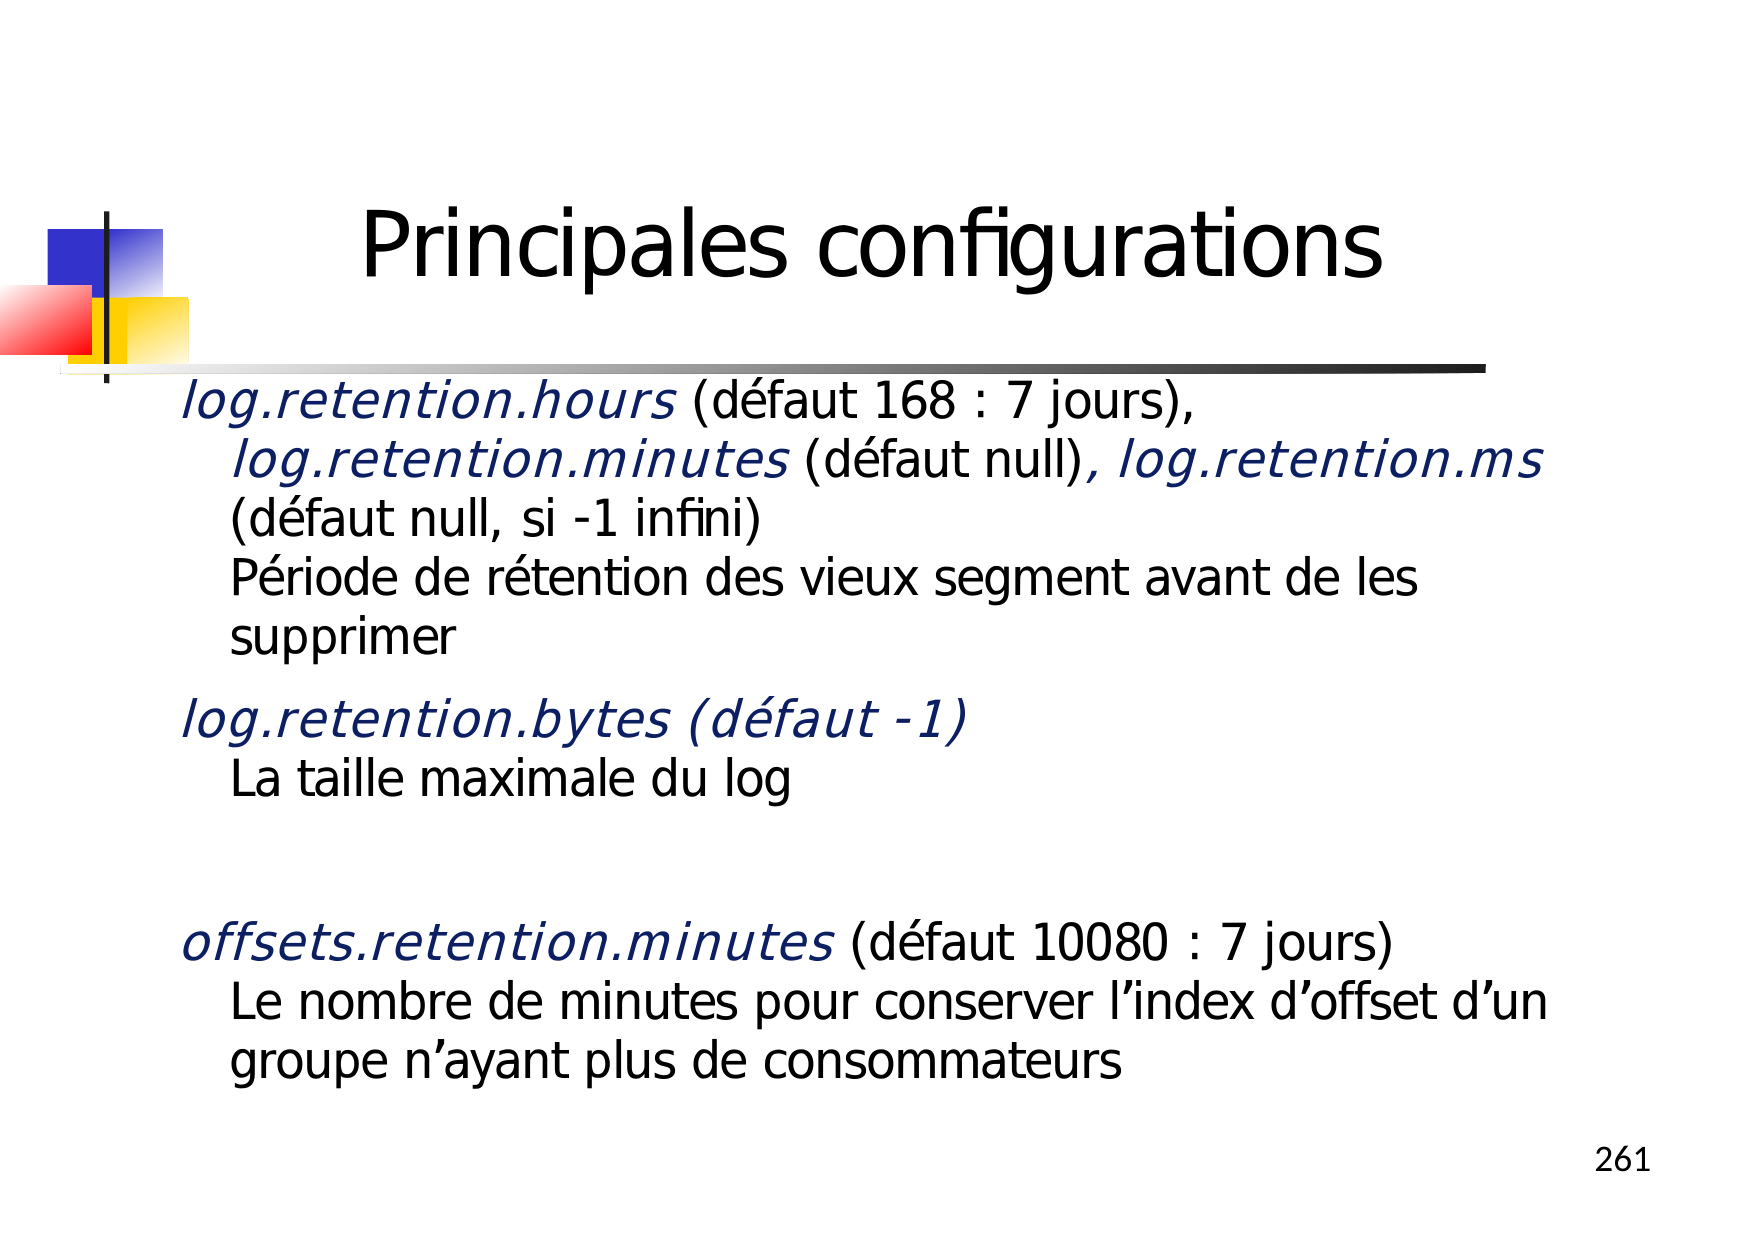

Principales configurations
log.retention.hours (défaut 168 : 7 jours), log.retention.minutes (défaut null), log.retention.ms (défaut null, si -1 infini)
Période de rétention des vieux segment avant de les supprimer
log.retention.bytes (défaut -1)
La taille maximale du log

offsets.retention.minutes (défaut 10080 : 7 jours)
Le nombre de minutes pour conserver l’index d’offset d’un groupe n’ayant plus de consommateurs